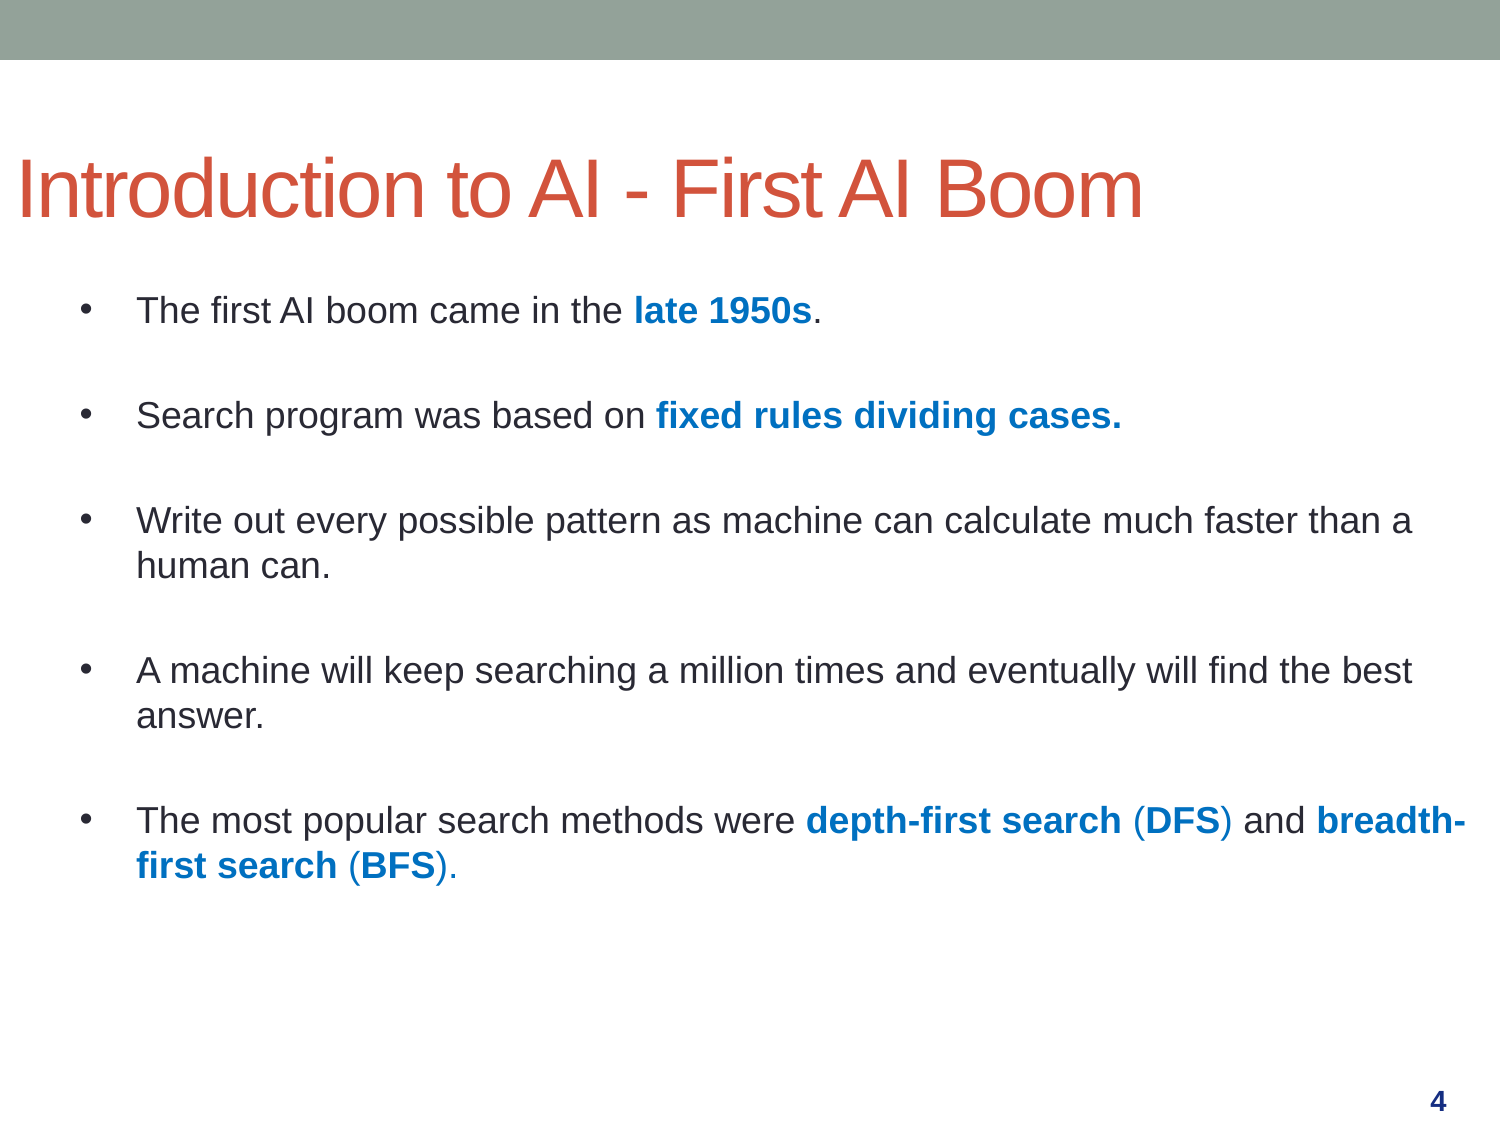

Introduction to AI - First AI Boom
The first AI boom came in the late 1950s.

Search program was based on fixed rules dividing cases.

Write out every possible pattern as machine can calculate much faster than a human can.

A machine will keep searching a million times and eventually will find the best answer.

The most popular search methods were depth-first search (DFS) and breadth-first search (BFS).
4